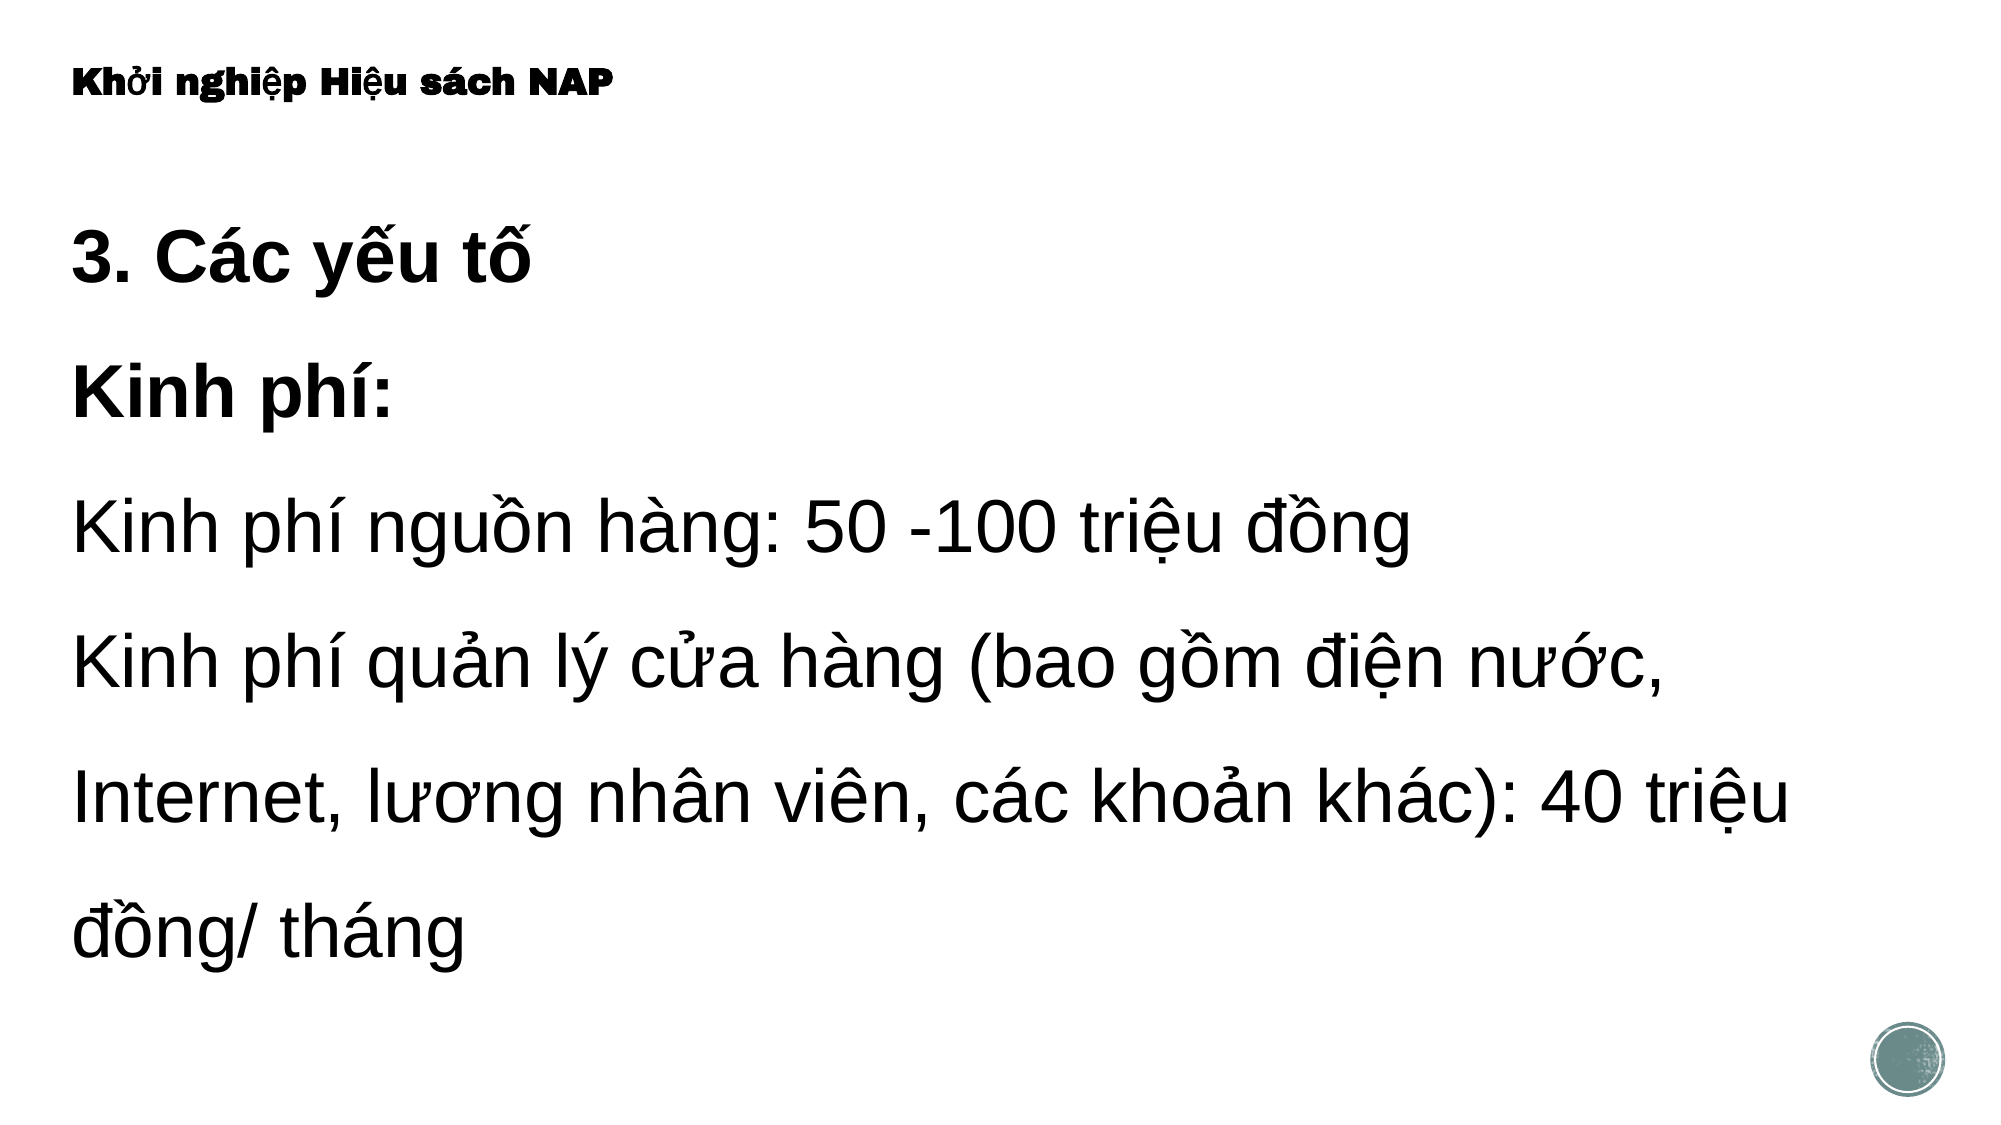

# Khởi nghiệp Hiệu sách NAP
3. Các yếu tố
Kinh phí:
Kinh phí nguồn hàng: 50 -100 triệu đồng
Kinh phí quản lý cửa hàng (bao gồm điện nước, Internet, lương nhân viên, các khoản khác): 40 triệu đồng/ tháng